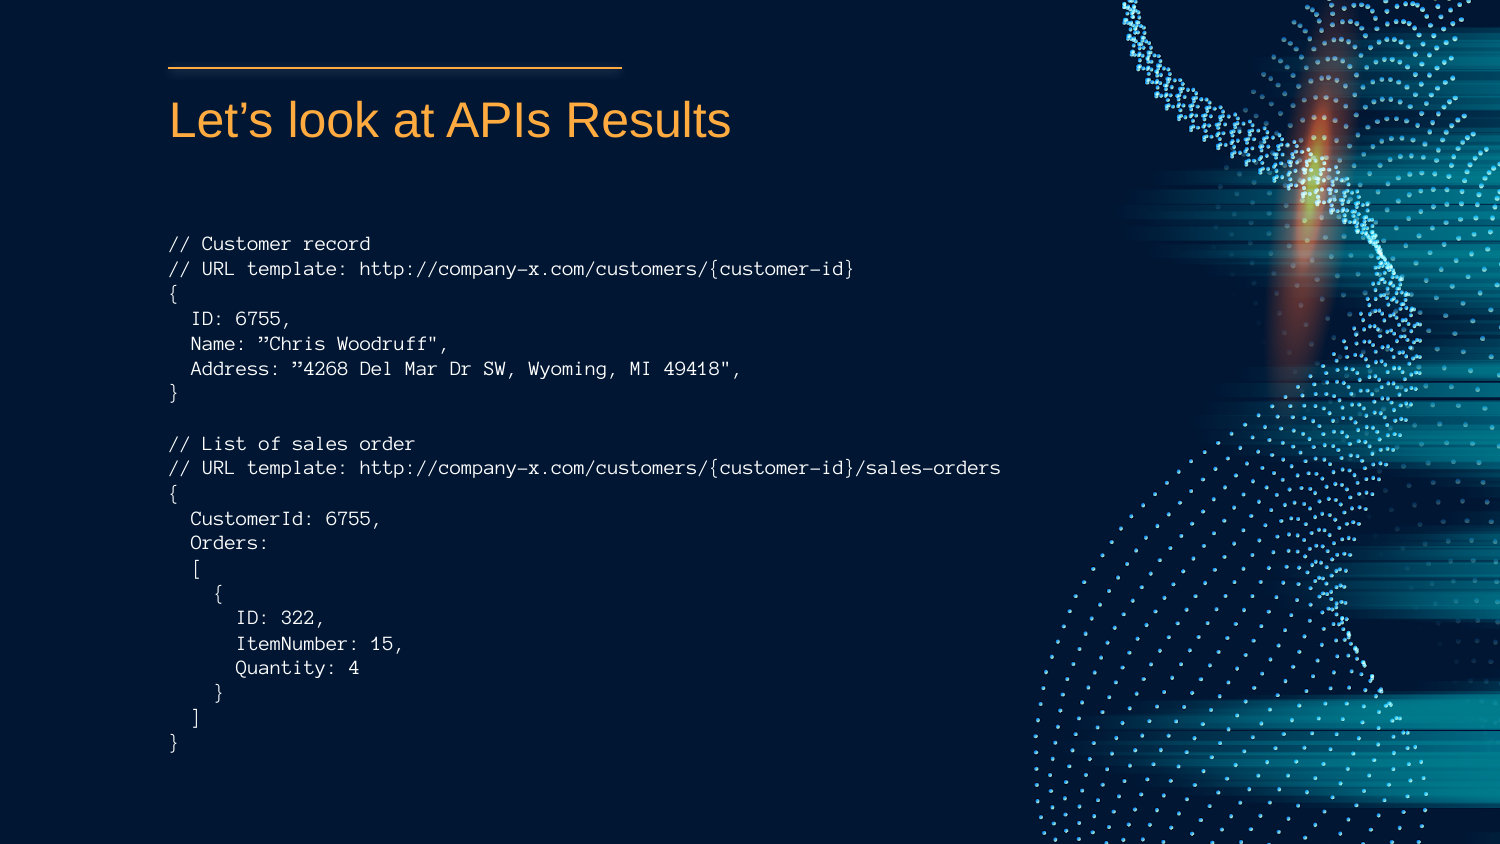

# Let’s look at APIs Results
// Customer record
// URL template: http://company-x.com/customers/{customer-id}
{
  ID: 6755,
  Name: ”Chris Woodruff",
  Address: ”4268 Del Mar Dr SW, Wyoming, MI 49418",
}
// List of sales order
// URL template: http://company-x.com/customers/{customer-id}/sales-orders
{
  CustomerId: 6755,
  Orders:
  [
    {
      ID: 322,
      ItemNumber: 15,
      Quantity: 4
    }
  ]
}